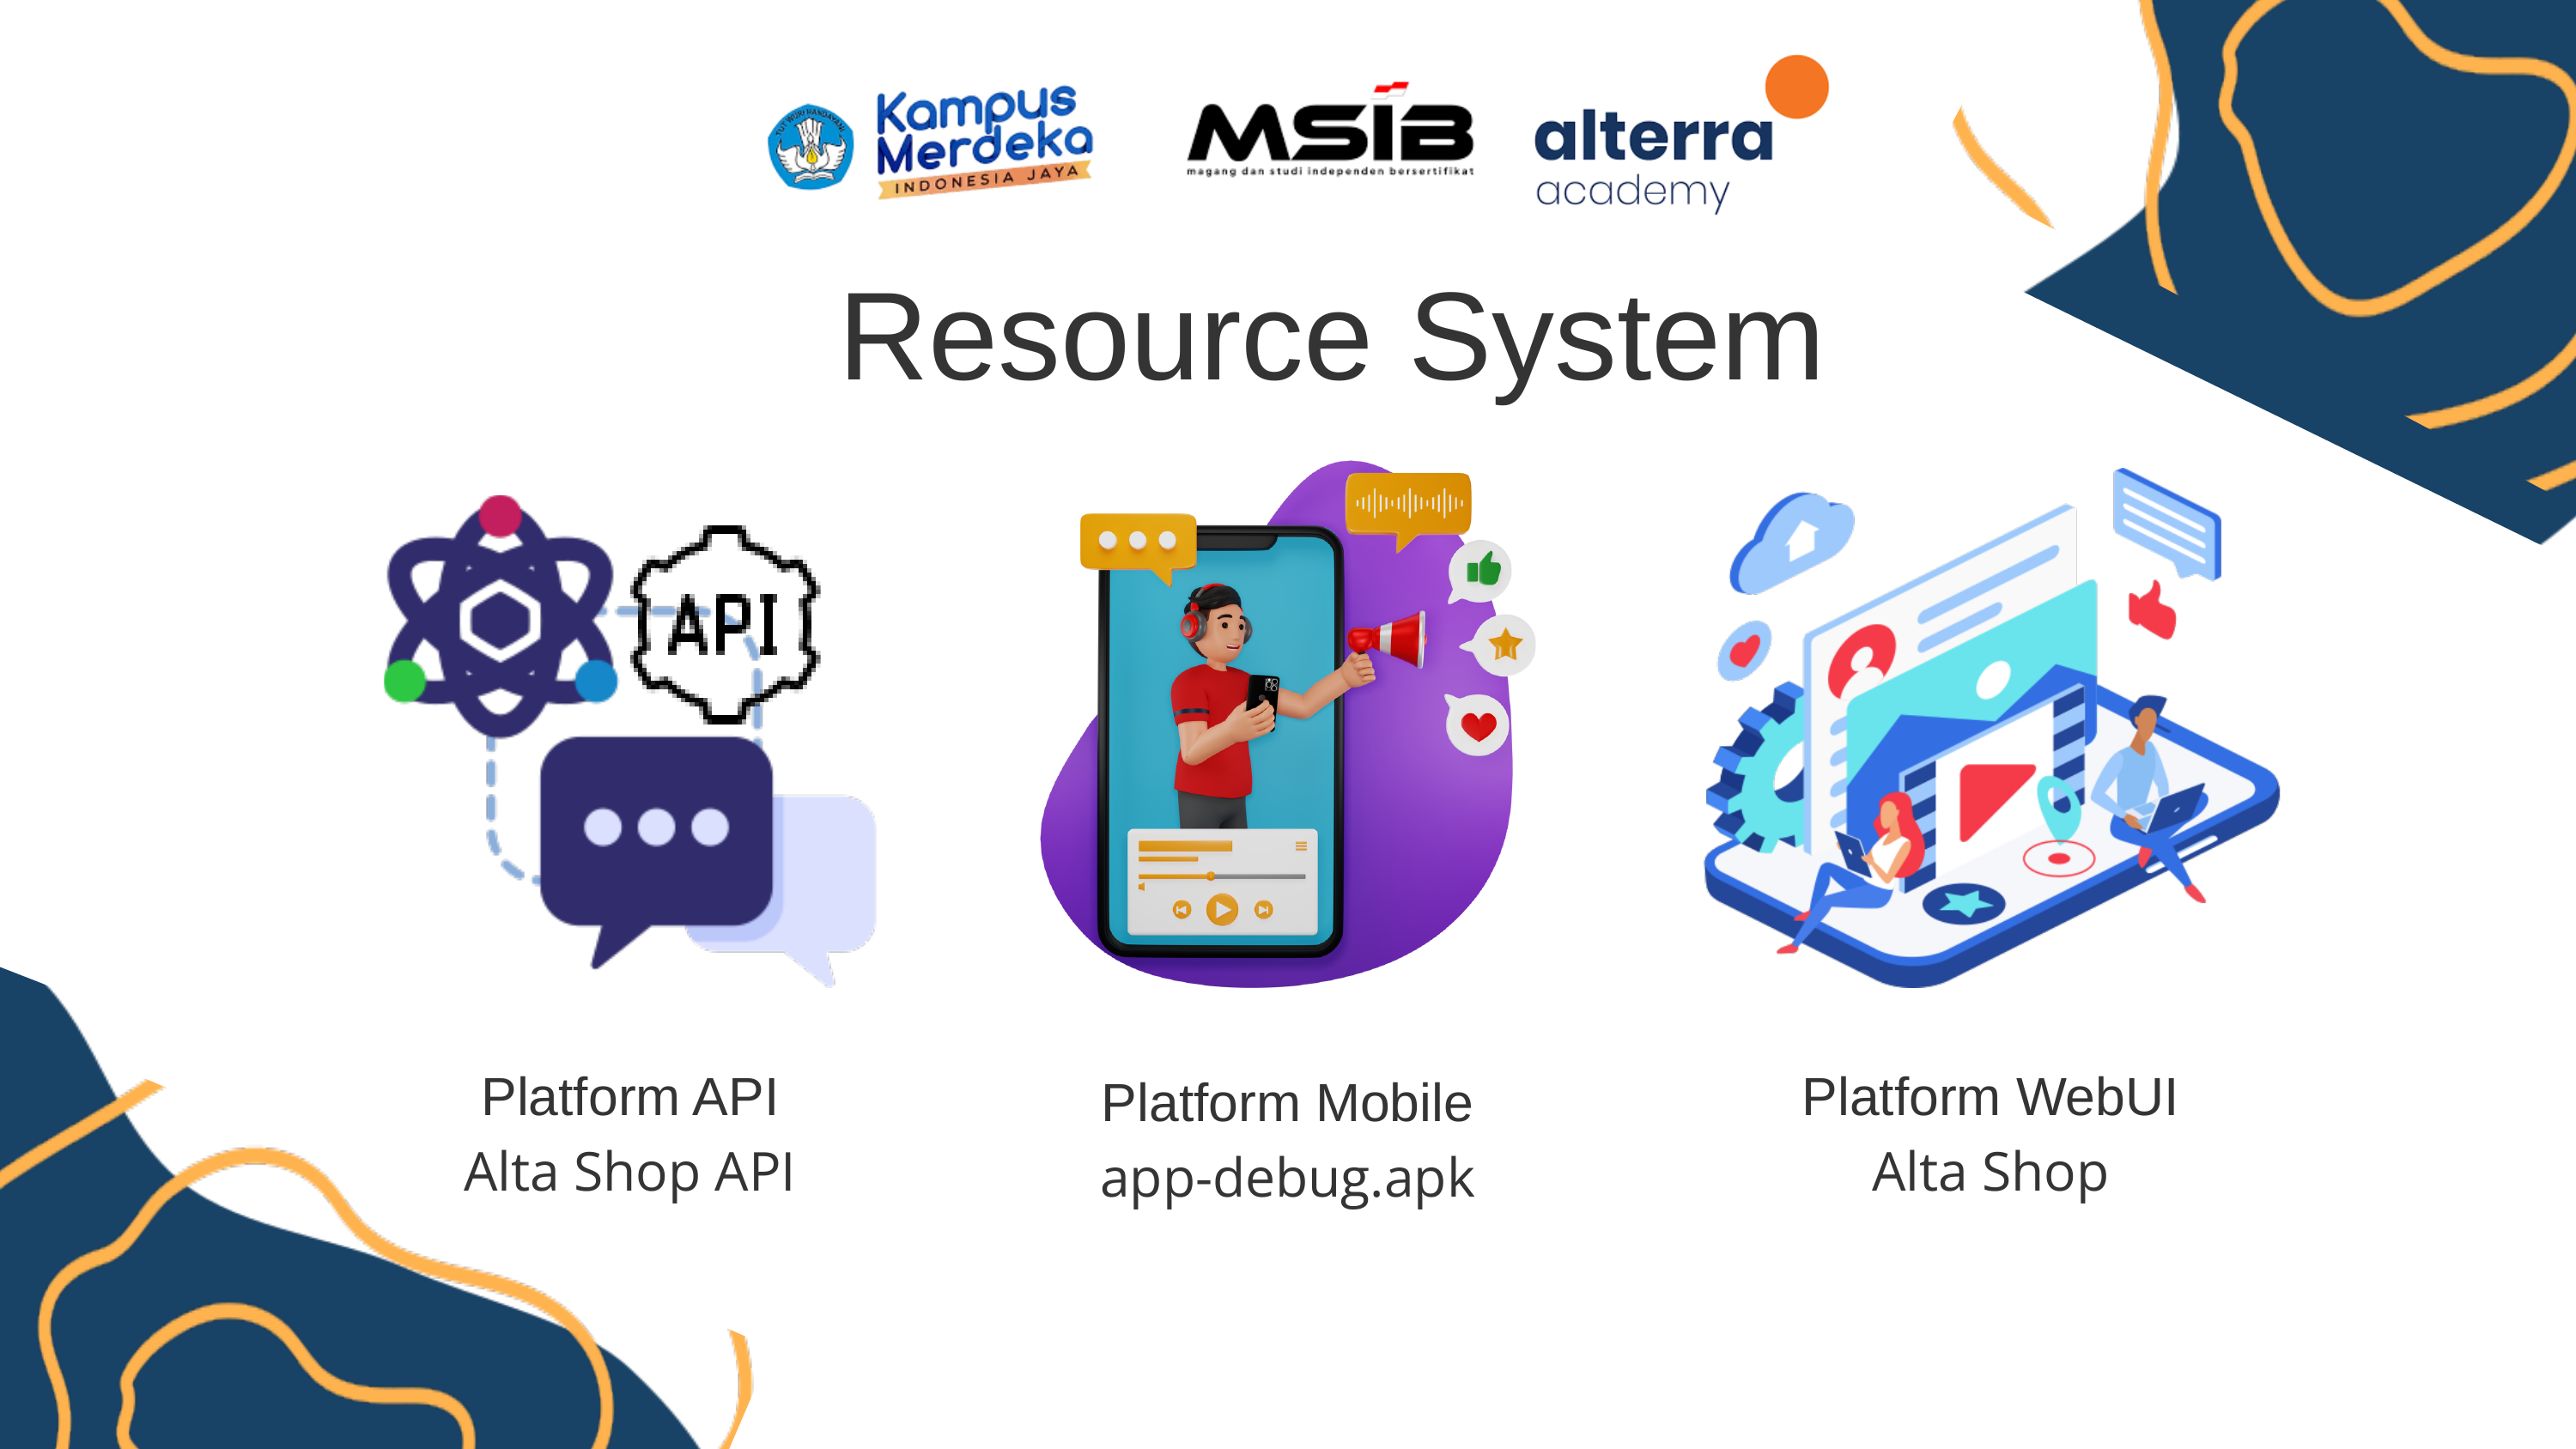

Resource System

Platform API
Alta Shop API
Platform WebUI
Alta Shop
Platform Mobile
app-debug.apk